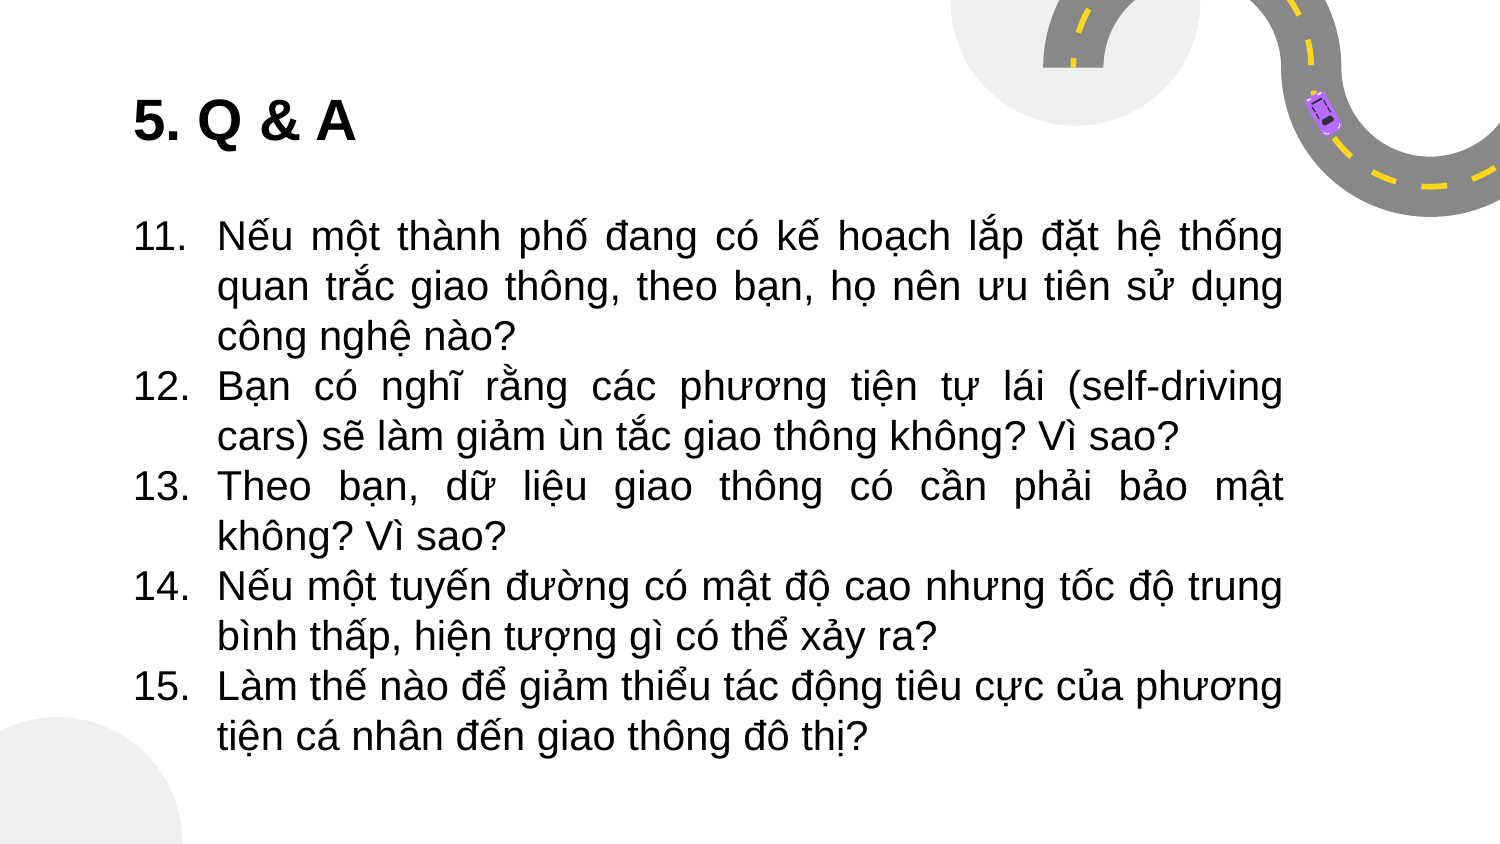

# 5. Q & A
Nếu một thành phố đang có kế hoạch lắp đặt hệ thống quan trắc giao thông, theo bạn, họ nên ưu tiên sử dụng công nghệ nào?
Bạn có nghĩ rằng các phương tiện tự lái (self-driving cars) sẽ làm giảm ùn tắc giao thông không? Vì sao?
Theo bạn, dữ liệu giao thông có cần phải bảo mật không? Vì sao?
Nếu một tuyến đường có mật độ cao nhưng tốc độ trung bình thấp, hiện tượng gì có thể xảy ra?
Làm thế nào để giảm thiểu tác động tiêu cực của phương tiện cá nhân đến giao thông đô thị?